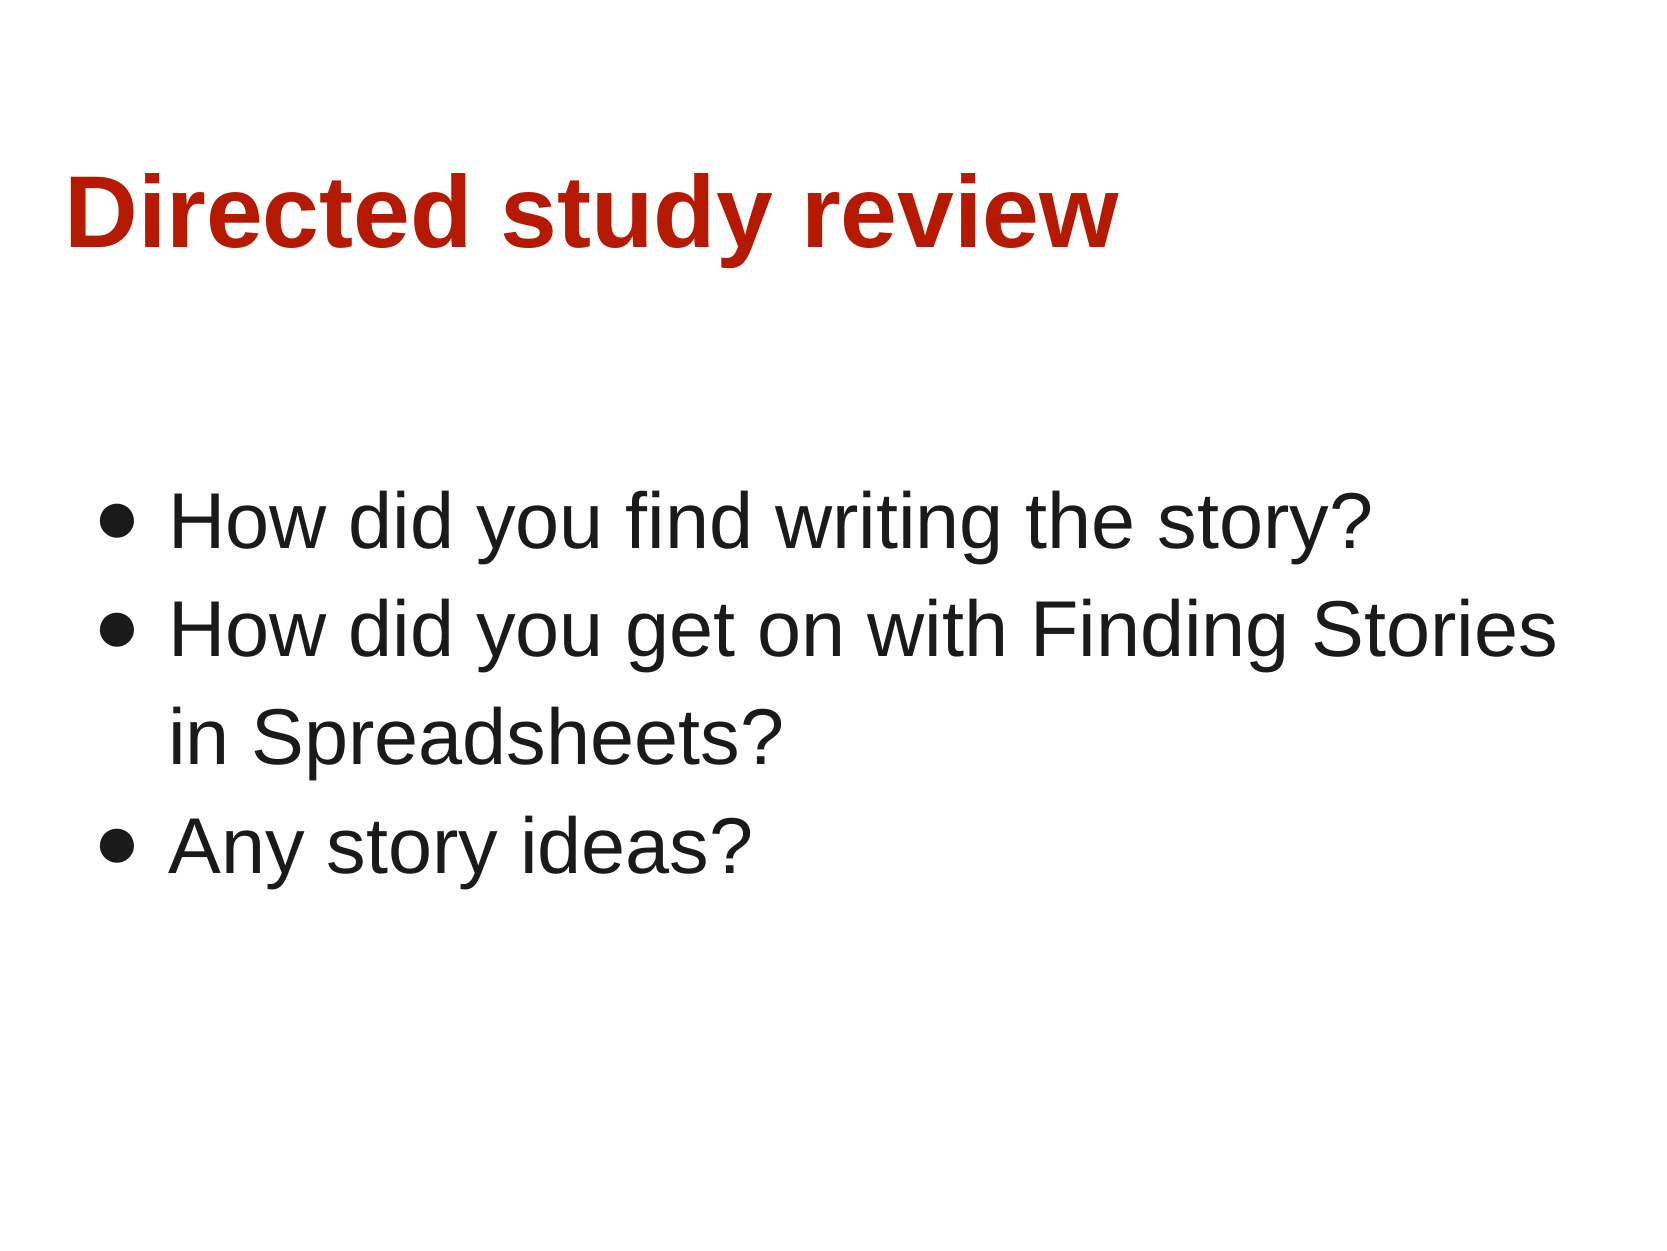

Directed study review
How did you find writing the story?
How did you get on with Finding Stories in Spreadsheets?
Any story ideas?